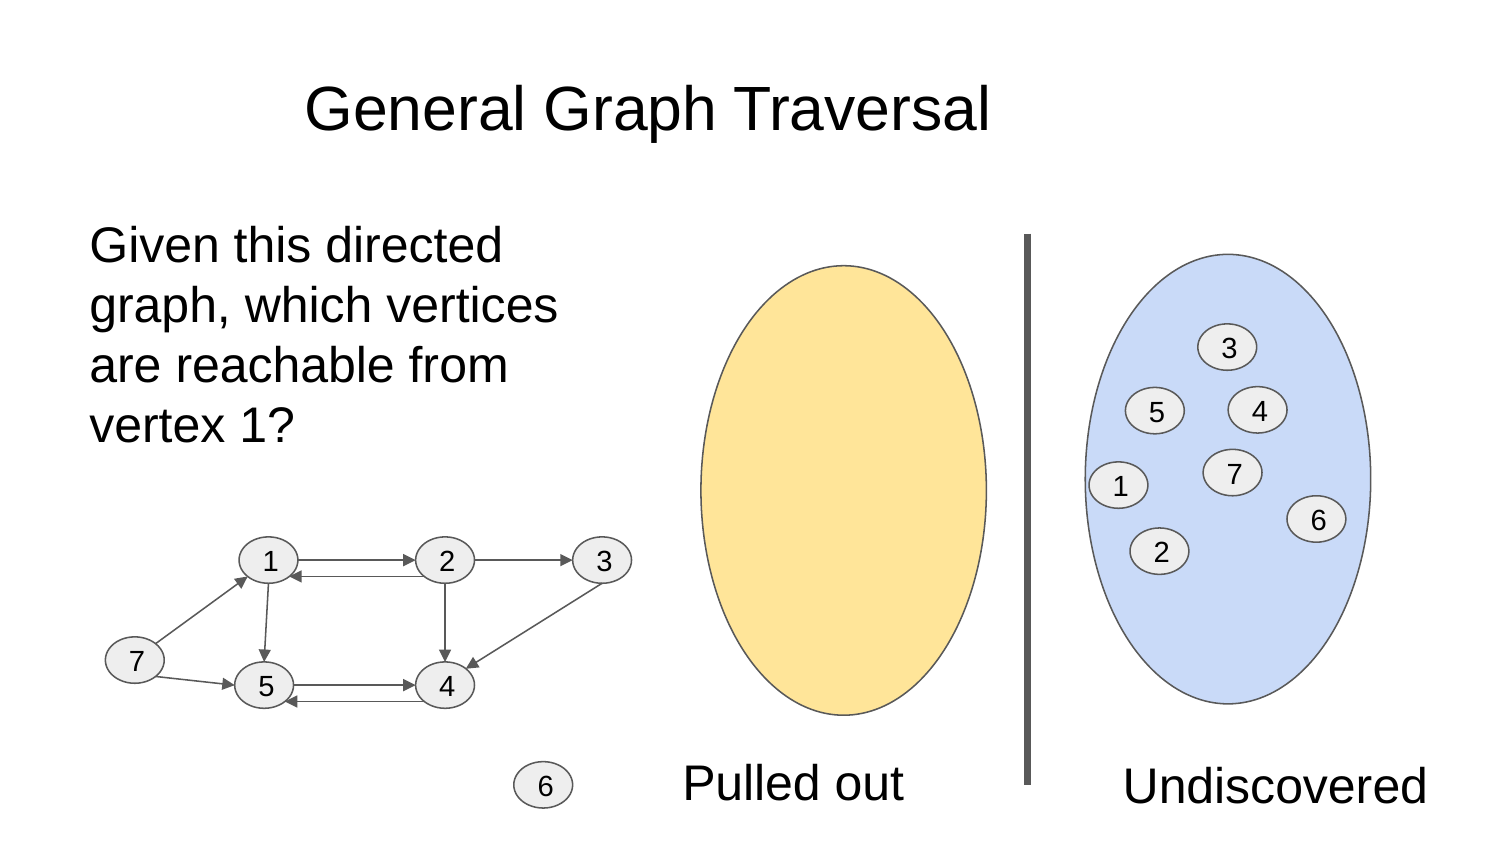

General Graph Traversal
Given this directed graph, which vertices are reachable from vertex 1?

3
4
5
7
1
6
2
1
2
3
7
5
4
Pulled out
Undiscovered
6